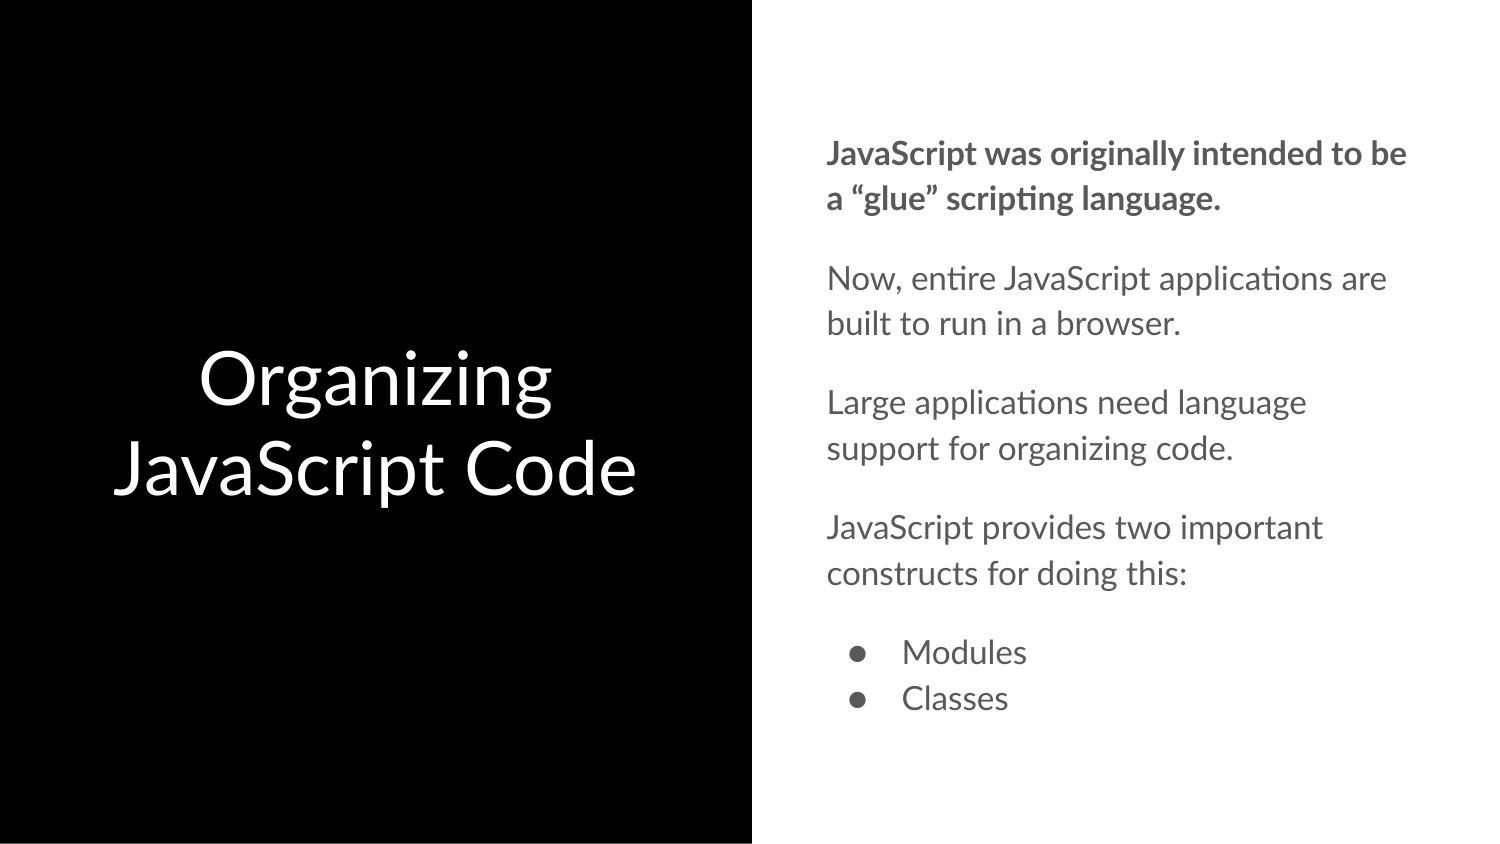

# Organizing JavaScript Code
JavaScript was originally intended to be a “glue” scripting language.
Now, entire JavaScript applications are built to run in a browser.
Large applications need language support for organizing code.
JavaScript provides two important constructs for doing this:
Modules
Classes